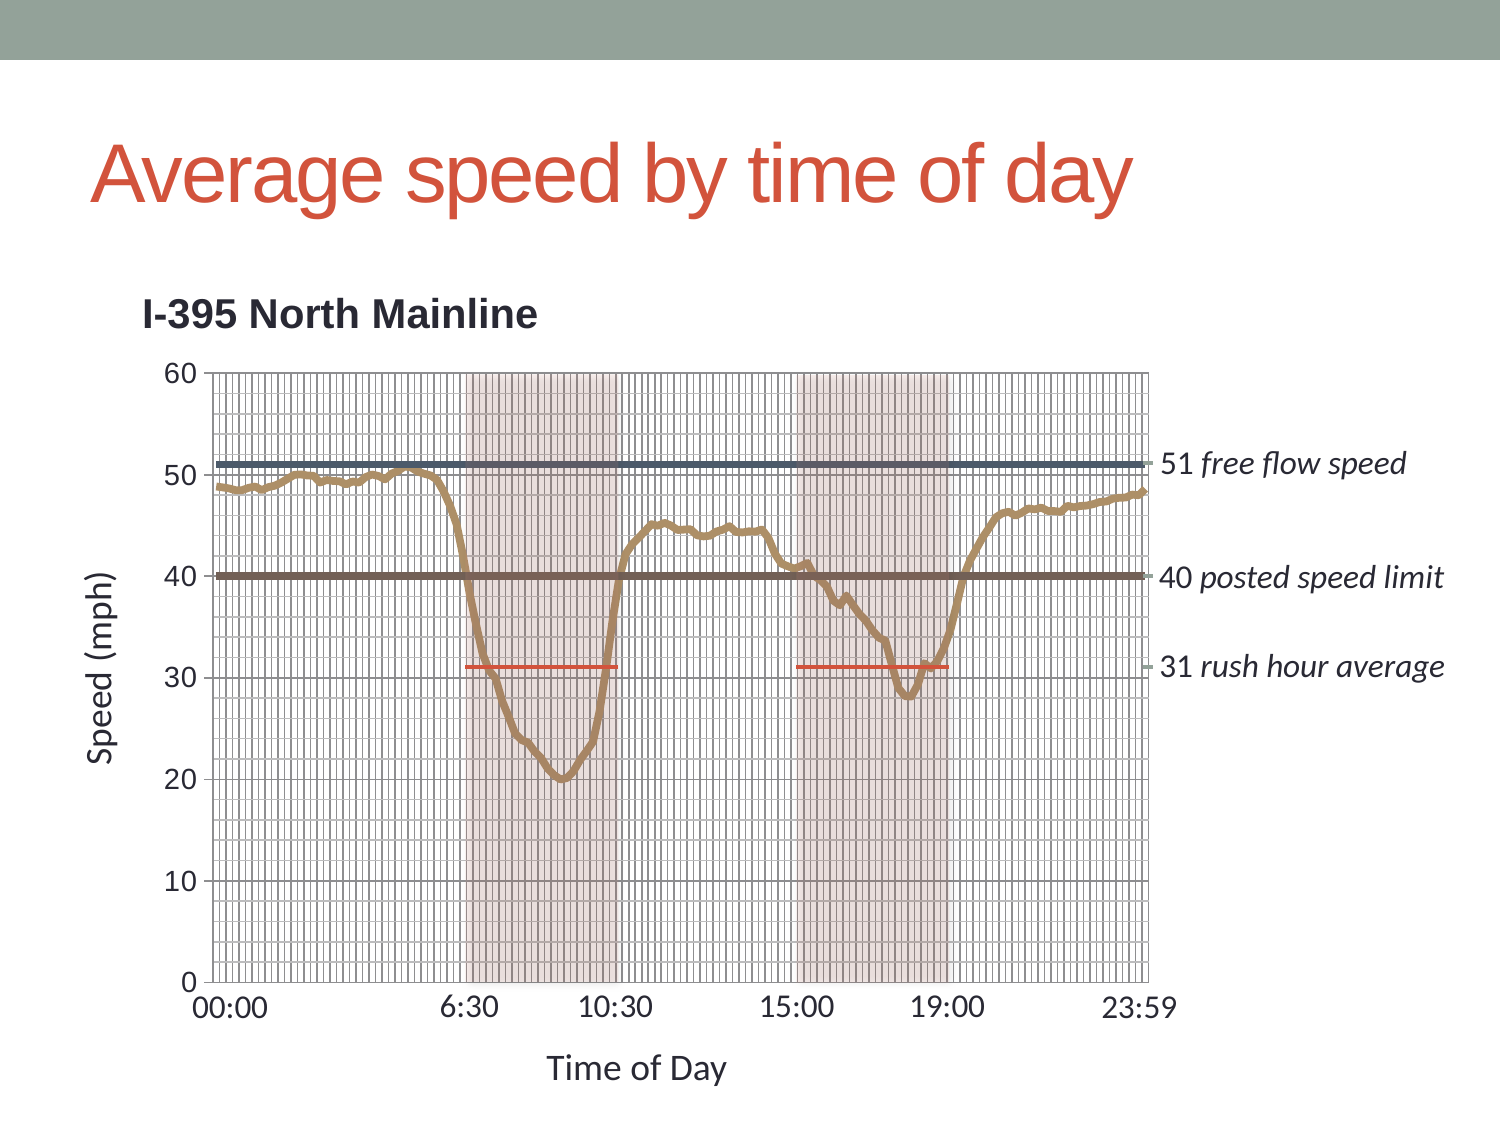

# Average speed by time of day
I-395 North Mainline

### Chart

| Category |  |  |  |
|---|---|---|---|

51 free flow speed
40 posted speed limit
Speed (mph)
31 rush hour average
6:30
10:30
15:00
19:00
00:00
23:59
Time of Day